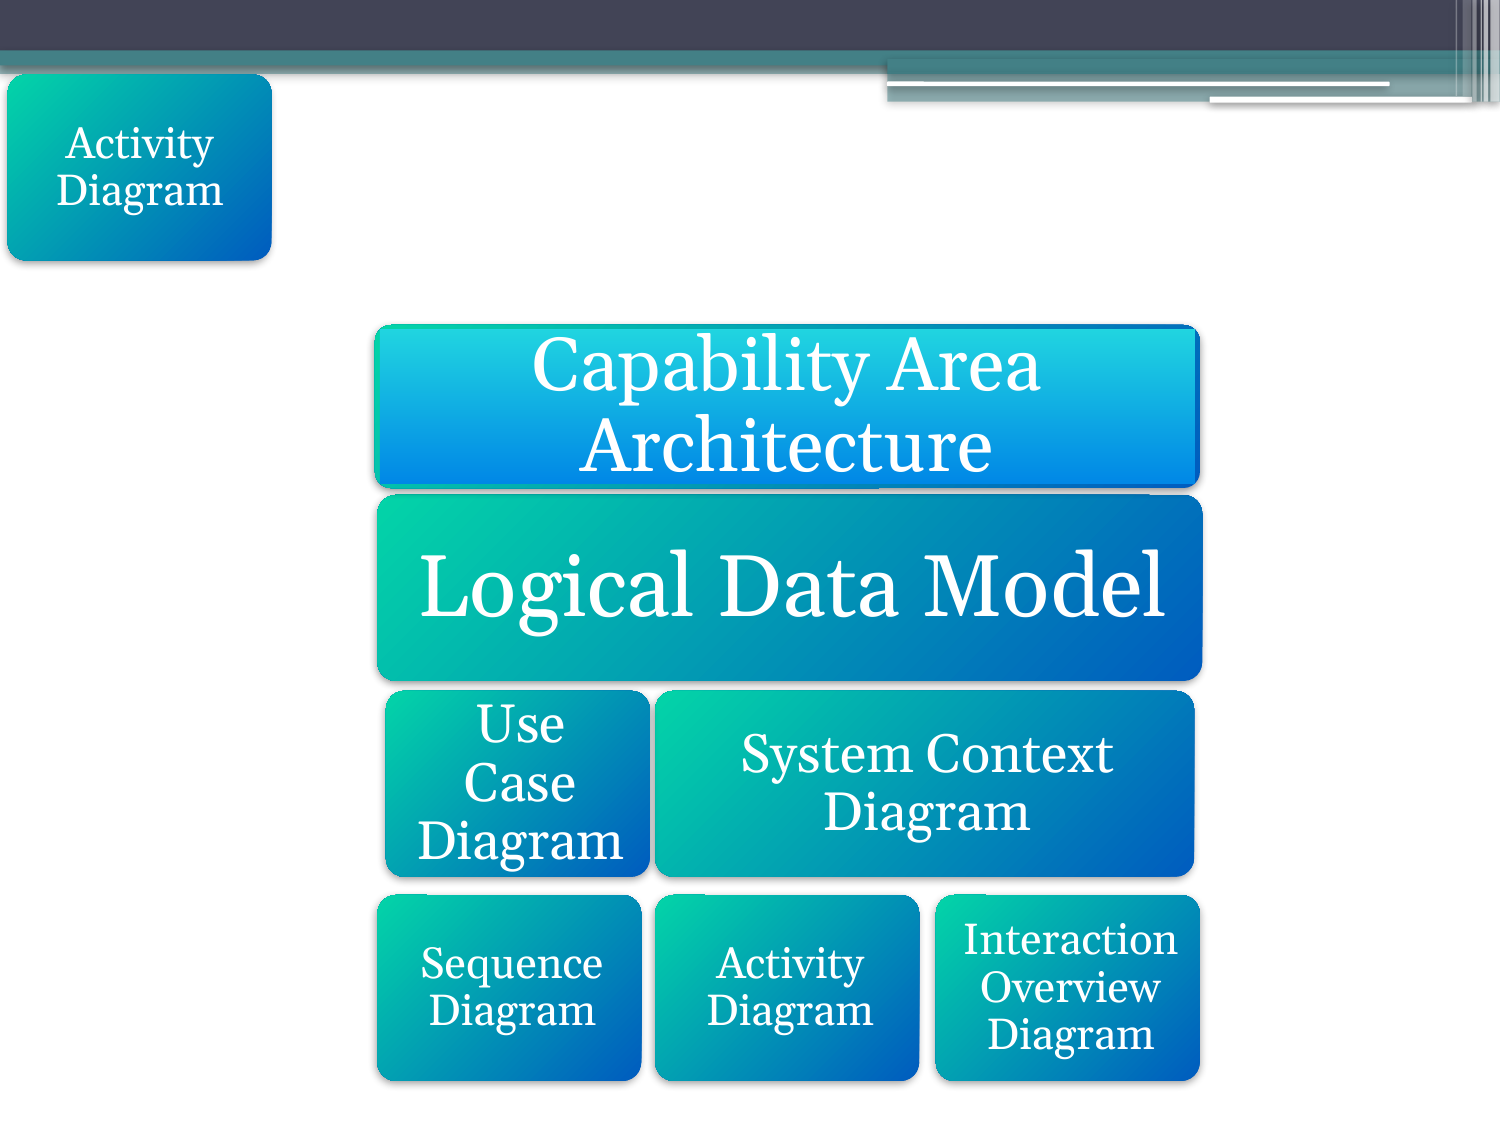

Activity Diagram

Capability Area Architecture
Logical Data Model
System Context Diagram
Sequence Diagram
Activity Diagram
Use Case Diagram
Interaction Overview Diagram